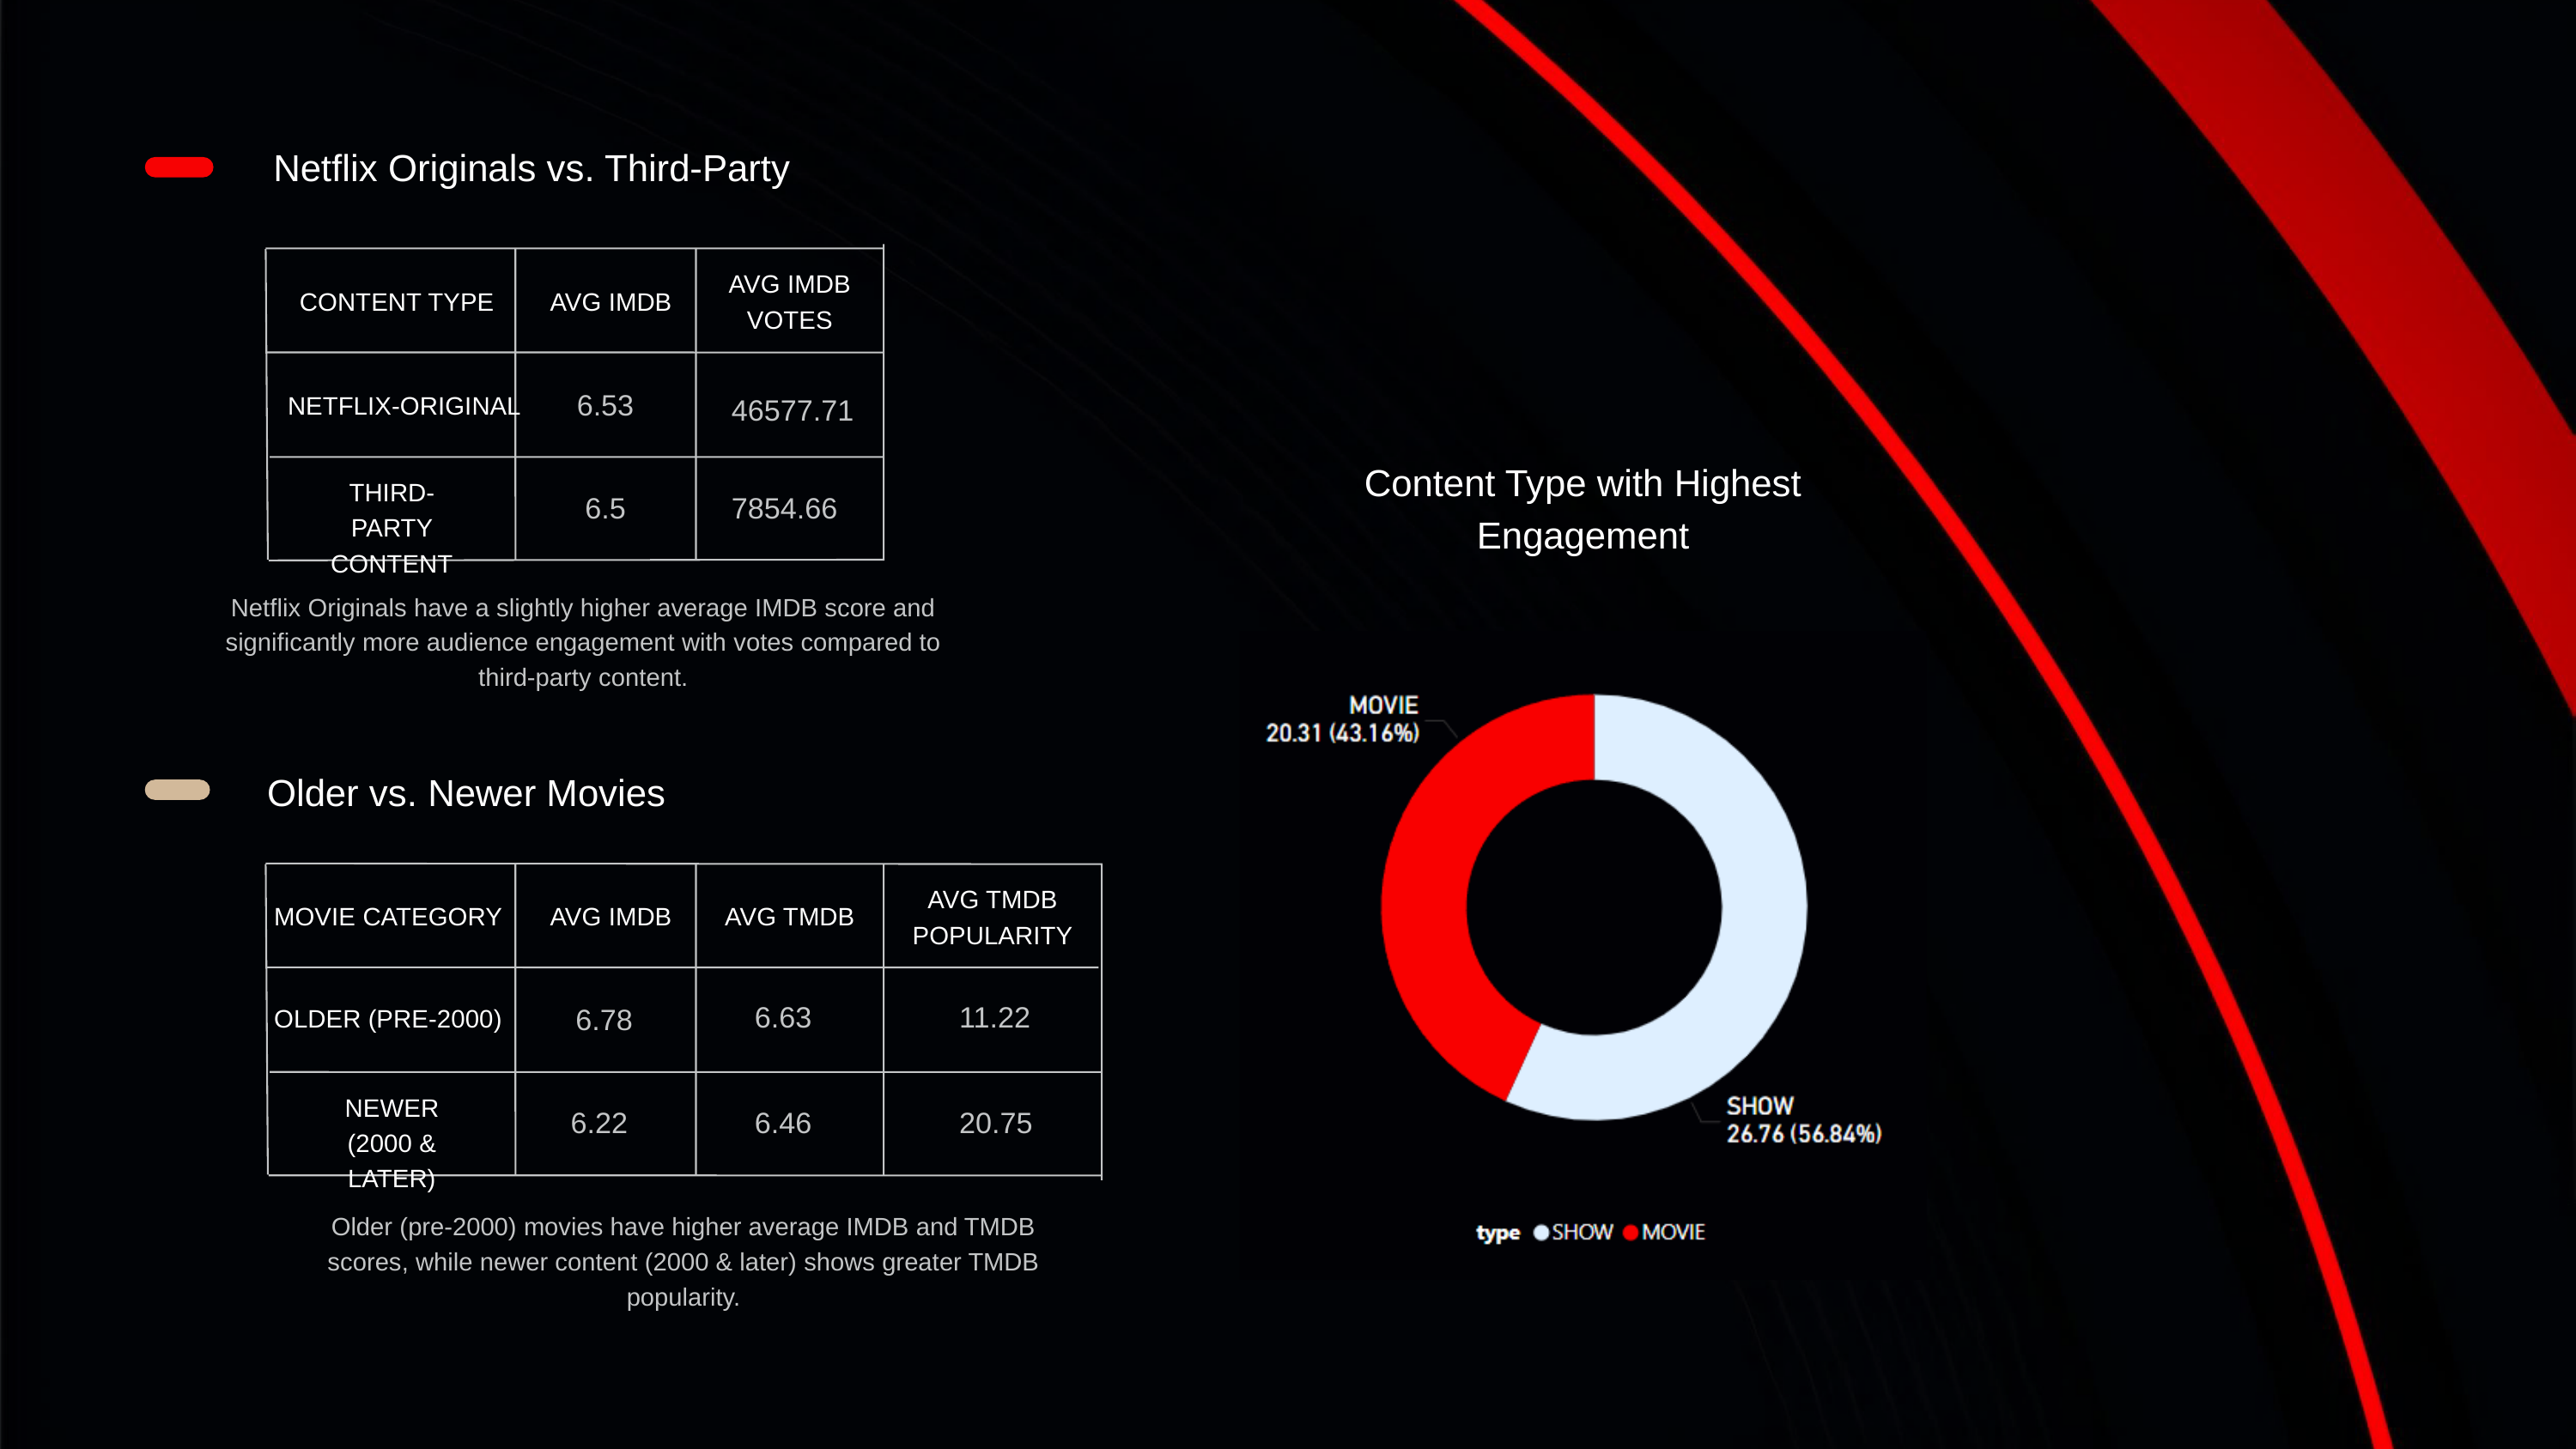

Netflix Originals vs. Third-Party

AVG IMDB VOTES
AVG IMDB
CONTENT TYPE

6.53
NETFLIX-ORIGINAL
46577.71

THIRD-PARTY CONTENT
6.5
7854.66

Content Type with Highest Engagement

Netflix Originals have a slightly higher average IMDB score and significantly more audience engagement with votes compared to third-party content.

Older vs. Newer Movies

AVG TMDB
POPULARITY
AVG IMDB
MOVIE CATEGORY
AVG TMDB

6.63
11.22
6.78
OLDER (PRE-2000)

NEWER (2000 & LATER)
6.22
6.46
20.75

Older (pre-2000) movies have higher average IMDB and TMDB scores, while newer content (2000 & later) shows greater TMDB popularity.